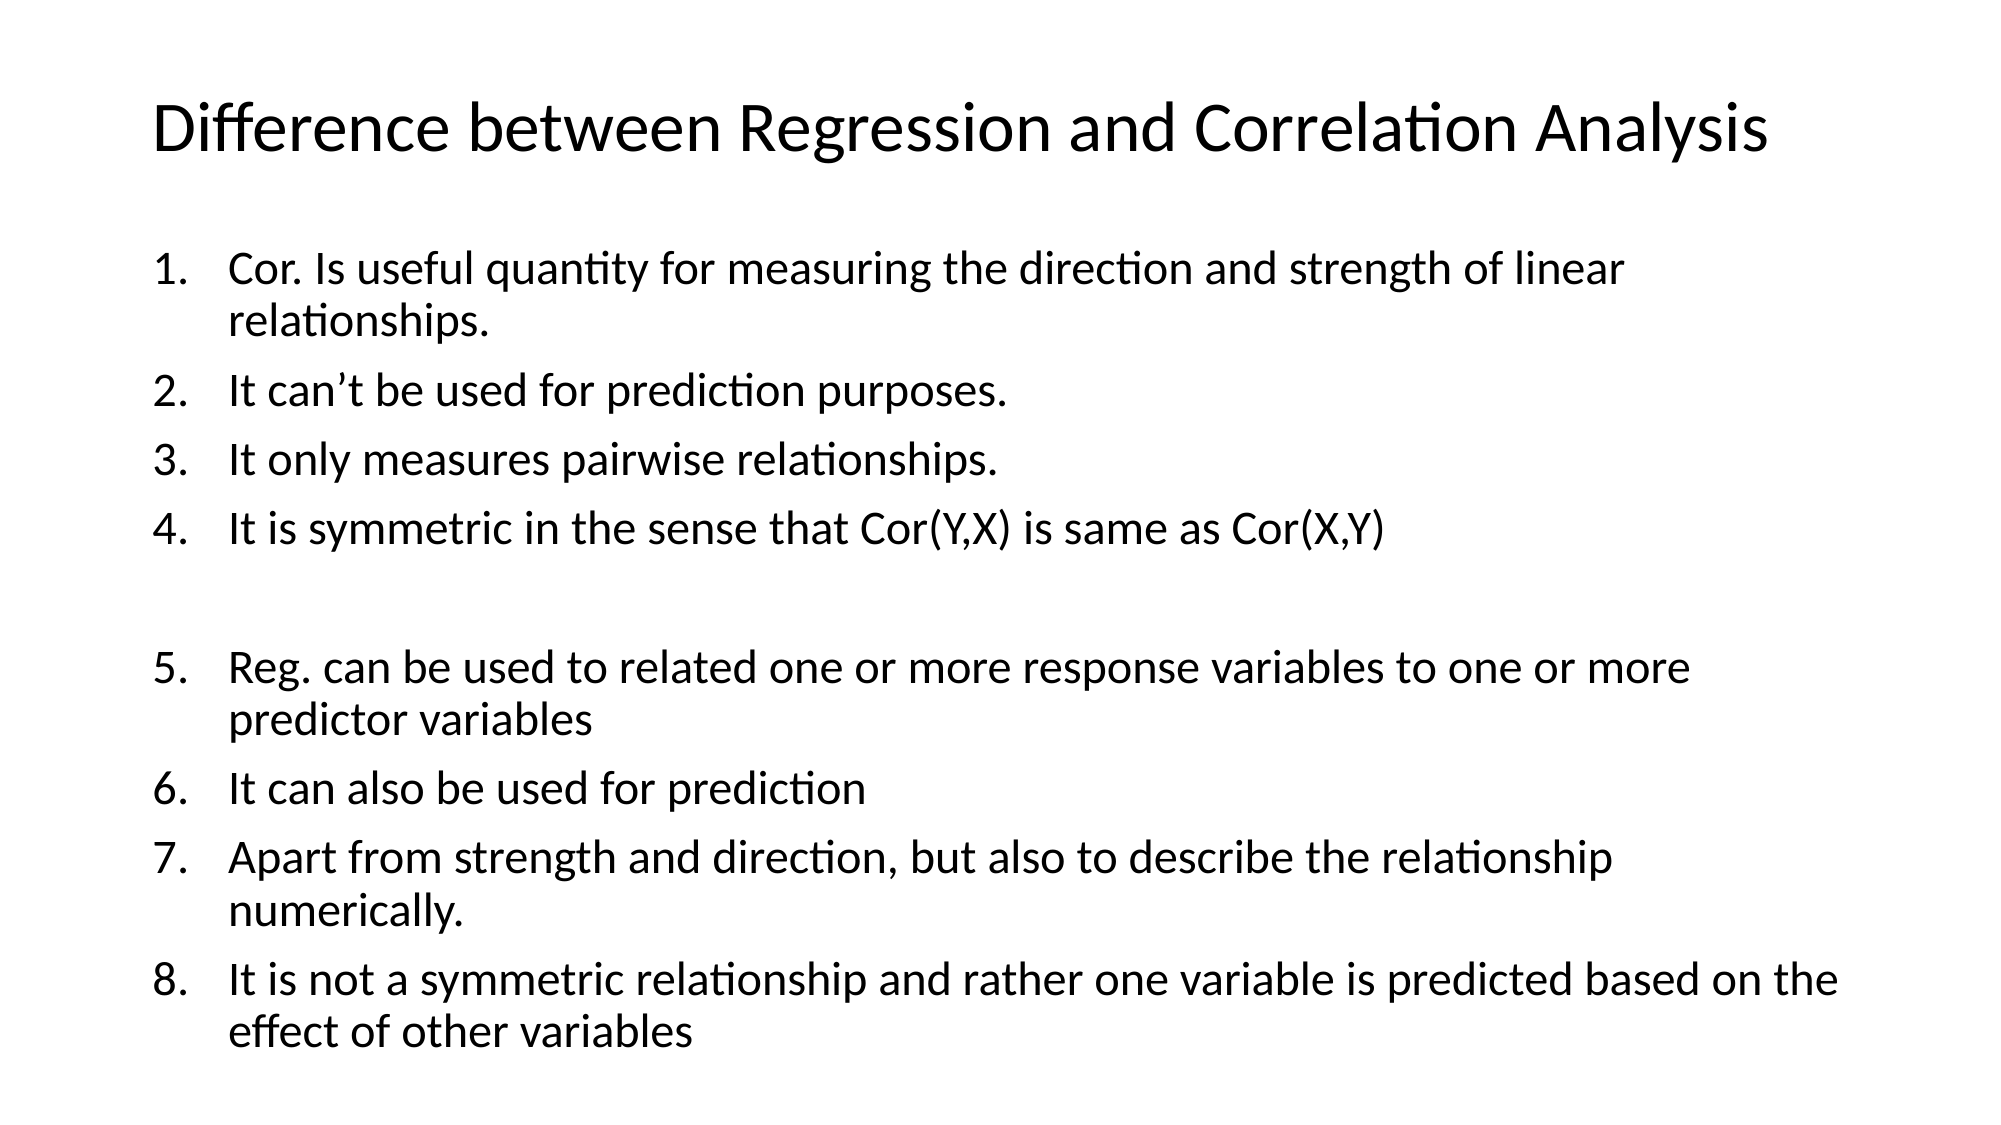

# Difference between Regression and Correlation Analysis
Cor. Is useful quantity for measuring the direction and strength of linear relationships.
It can’t be used for prediction purposes.
It only measures pairwise relationships.
It is symmetric in the sense that Cor(Y,X) is same as Cor(X,Y)

Reg. can be used to related one or more response variables to one or more predictor variables
It can also be used for prediction
Apart from strength and direction, but also to describe the relationship numerically.
It is not a symmetric relationship and rather one variable is predicted based on the effect of other variables